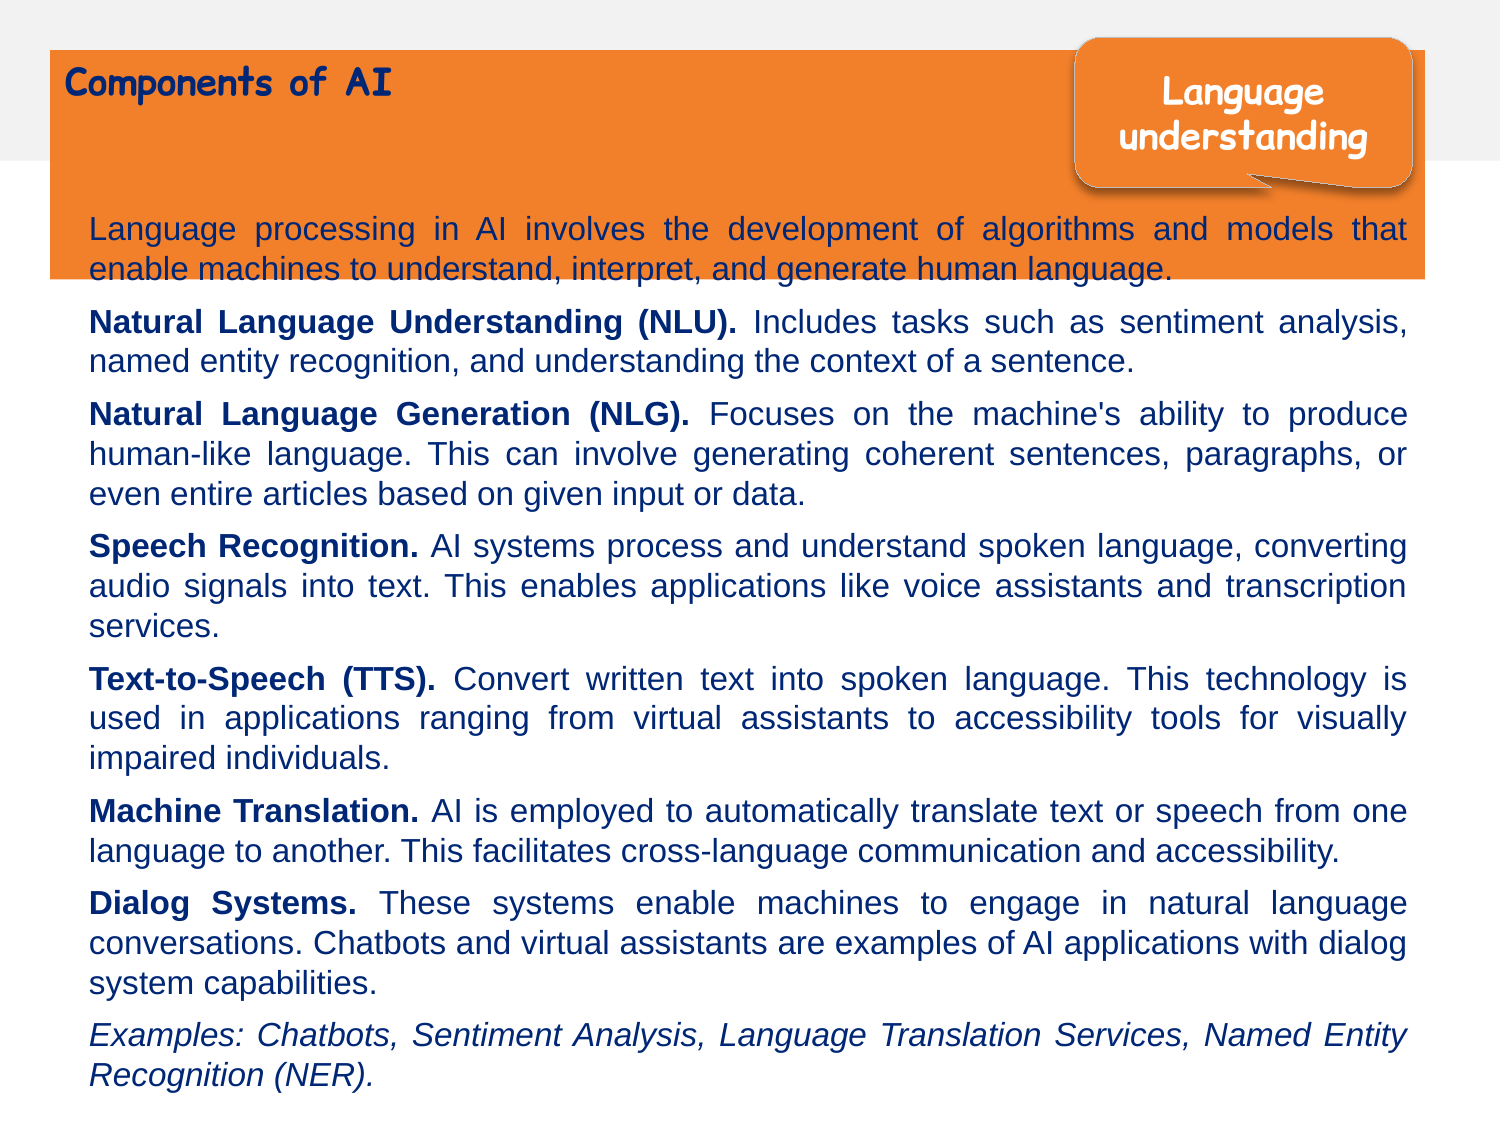

Language understanding
# Components of AI
Language processing in AI involves the development of algorithms and models that enable machines to understand, interpret, and generate human language.
Natural Language Understanding (NLU). Includes tasks such as sentiment analysis, named entity recognition, and understanding the context of a sentence.
Natural Language Generation (NLG). Focuses on the machine's ability to produce human-like language. This can involve generating coherent sentences, paragraphs, or even entire articles based on given input or data.
Speech Recognition. AI systems process and understand spoken language, converting audio signals into text. This enables applications like voice assistants and transcription services.
Text-to-Speech (TTS). Convert written text into spoken language. This technology is used in applications ranging from virtual assistants to accessibility tools for visually impaired individuals.
Machine Translation. AI is employed to automatically translate text or speech from one language to another. This facilitates cross-language communication and accessibility.
Dialog Systems. These systems enable machines to engage in natural language conversations. Chatbots and virtual assistants are examples of AI applications with dialog system capabilities.
Examples: Chatbots, Sentiment Analysis, Language Translation Services, Named Entity Recognition (NER).